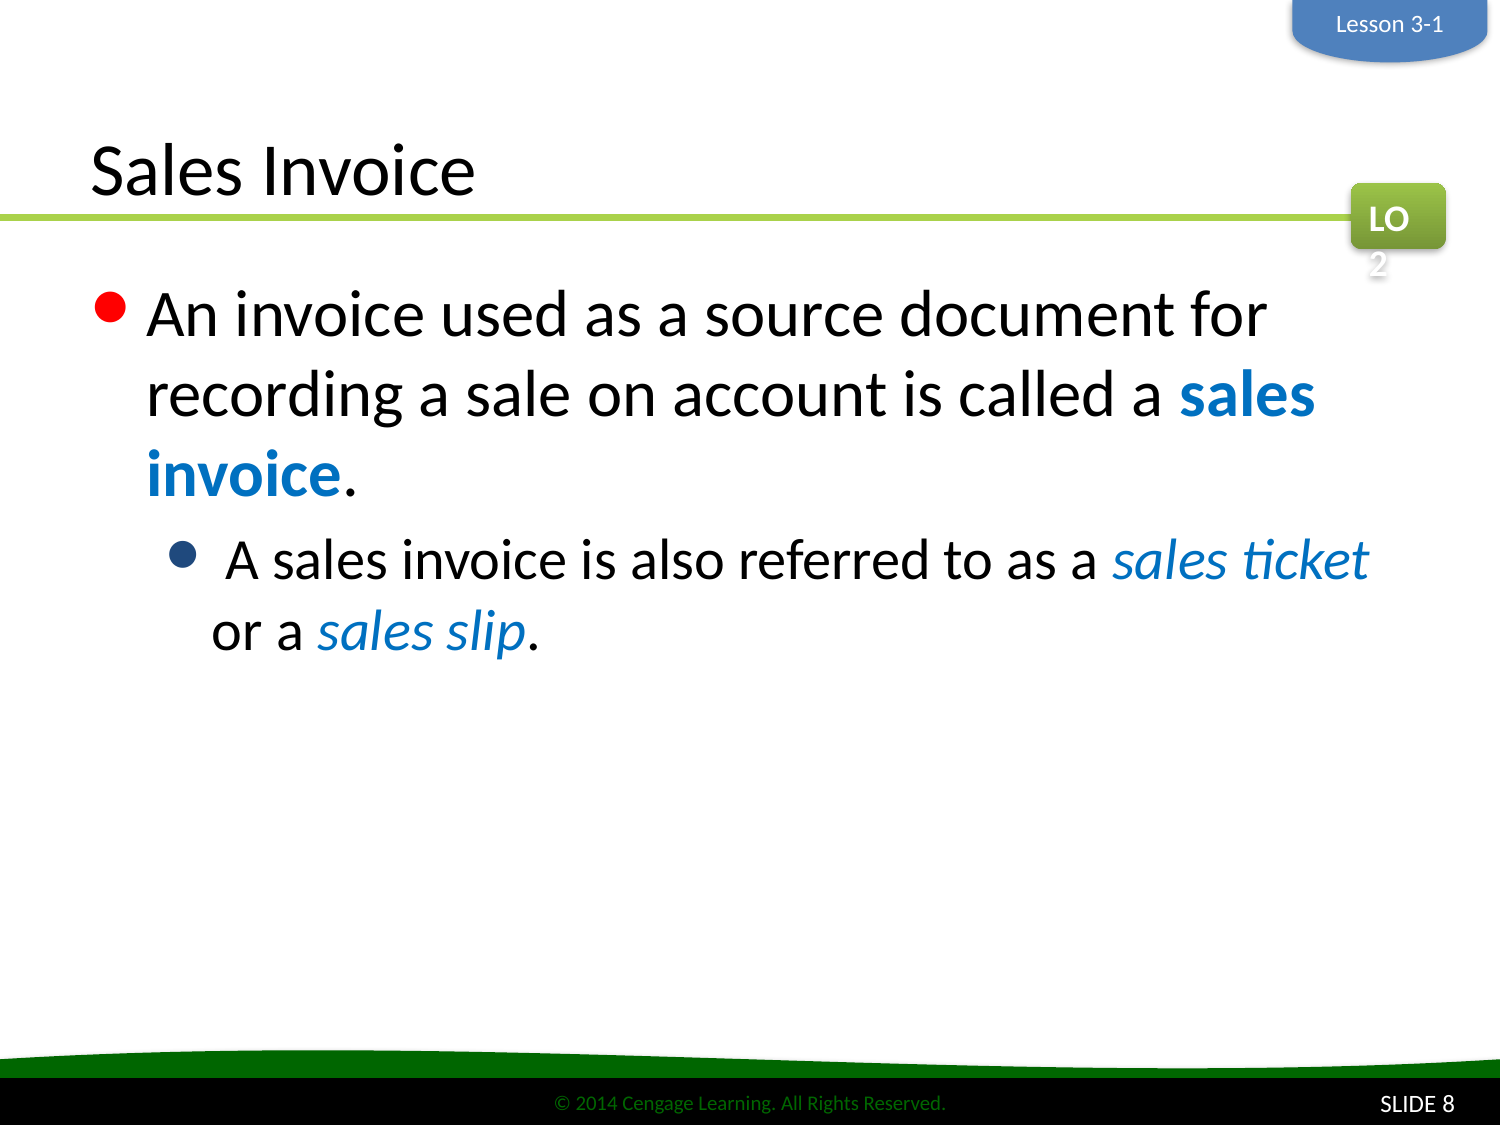

Lesson 3-1

# Sales Invoice
LO2
An invoice used as a source document for recording a sale on account is called a sales invoice.
 A sales invoice is also referred to as a sales ticket or a sales slip.
SLIDE 8